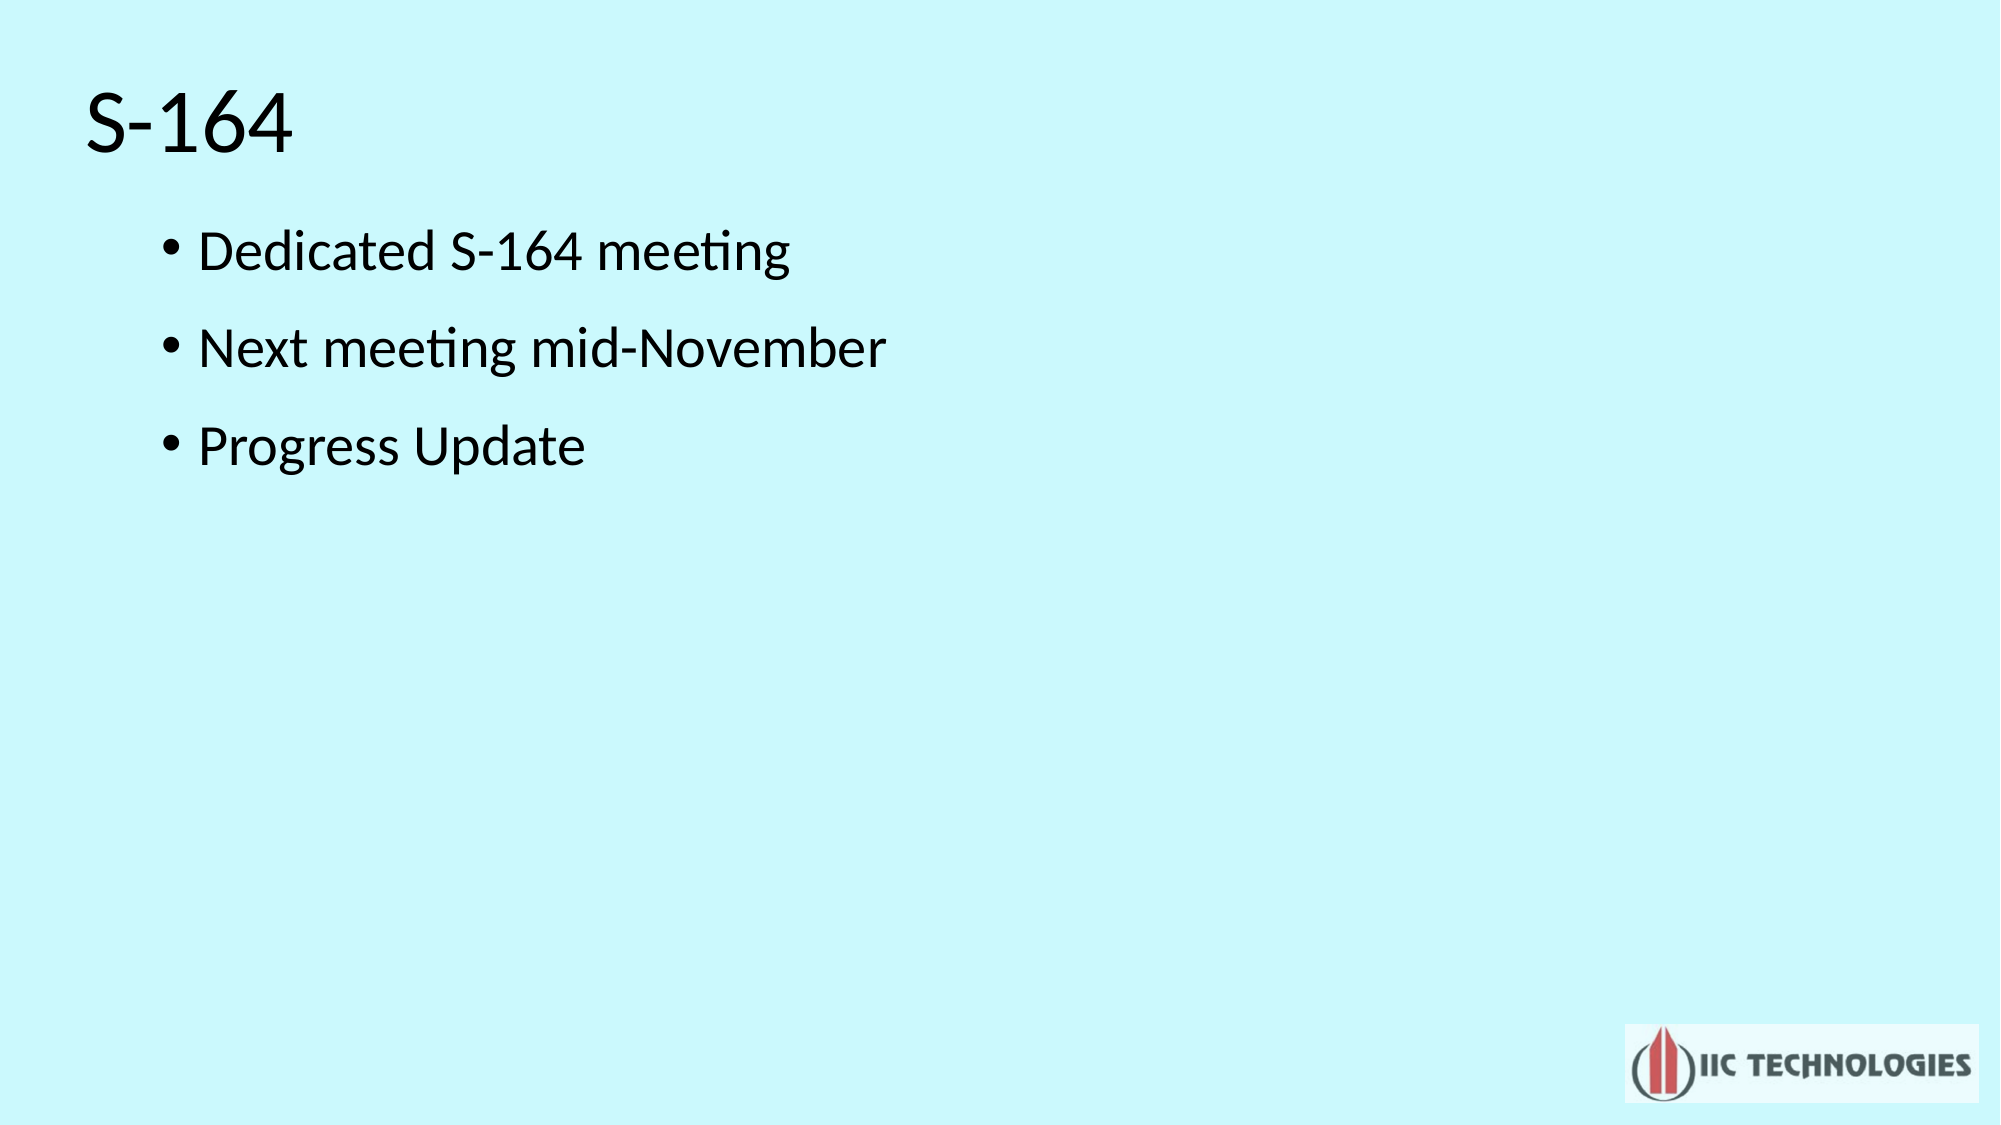

# S-164
Dedicated S-164 meeting
Next meeting mid-November
Progress Update